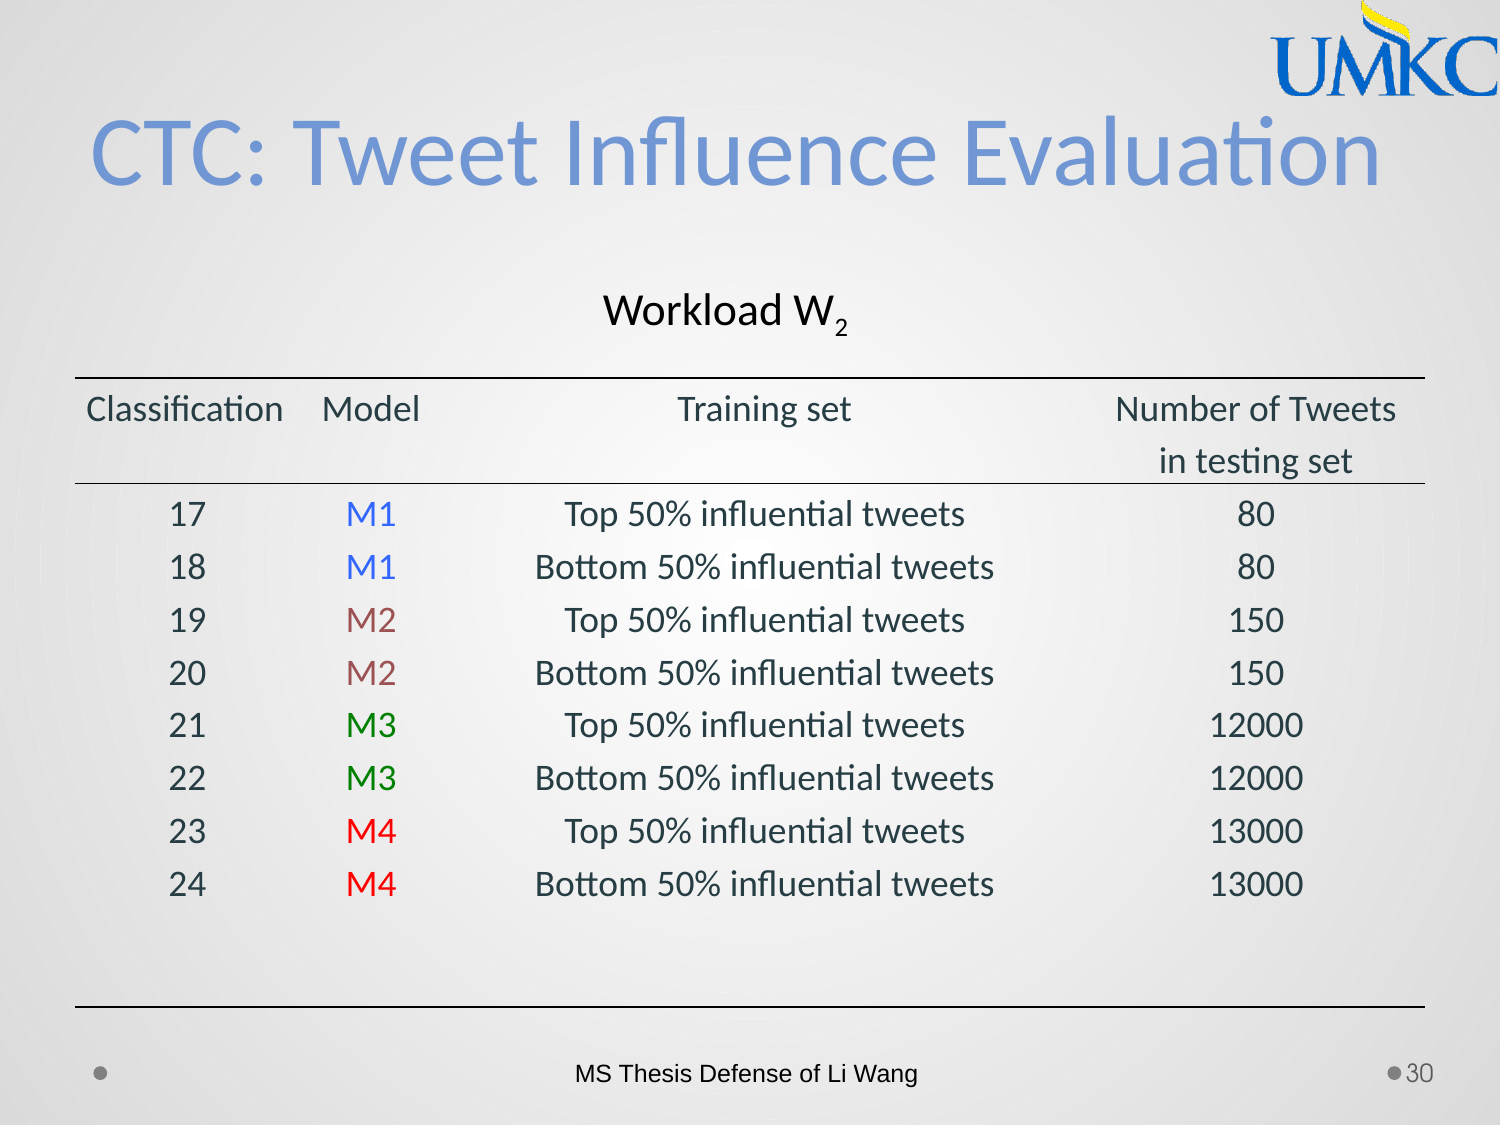

# CTC: Tweet Influence Evaluation
Workload W2
| Classification | Model | Training set | Number of Tweets in testing set |
| --- | --- | --- | --- |
| 17 18 19 20 21 22 23 24 | M1 M1 M2 M2 M3 M3 M4 M4 | Top 50% influential tweets Bottom 50% influential tweets Top 50% influential tweets Bottom 50% influential tweets Top 50% influential tweets Bottom 50% influential tweets Top 50% influential tweets Bottom 50% influential tweets | 80 80 150 150 12000 12000 13000 13000 |
MS Thesis Defense of Li Wang
30